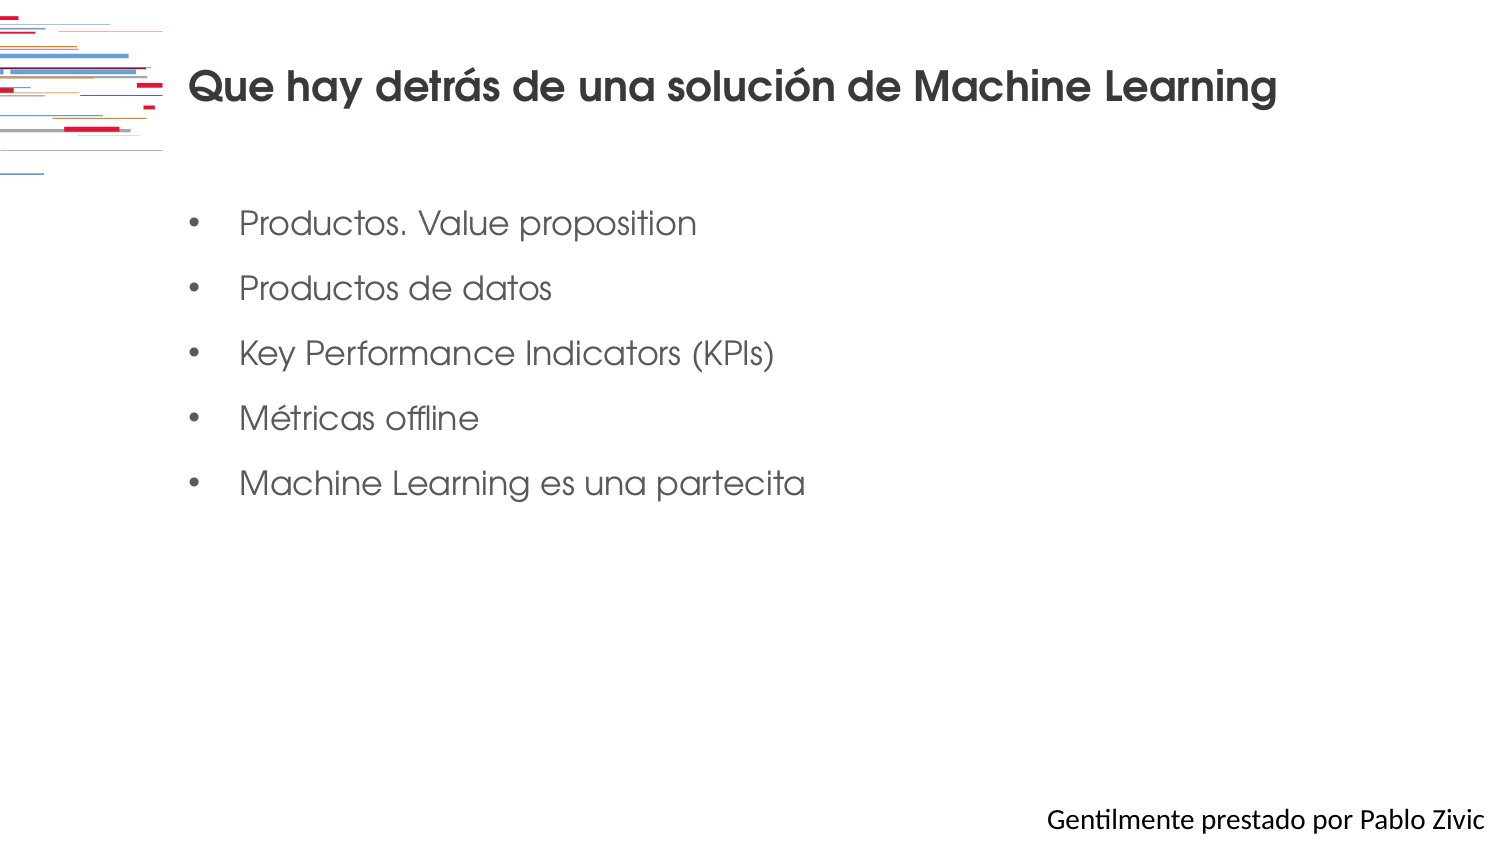

# Que hay detrás de una solución de Machine Learning
Productos. Value proposition
Productos de datos
Key Performance Indicators (KPIs)
Métricas offline
Machine Learning es una partecita
Gentilmente prestado por Pablo Zivic